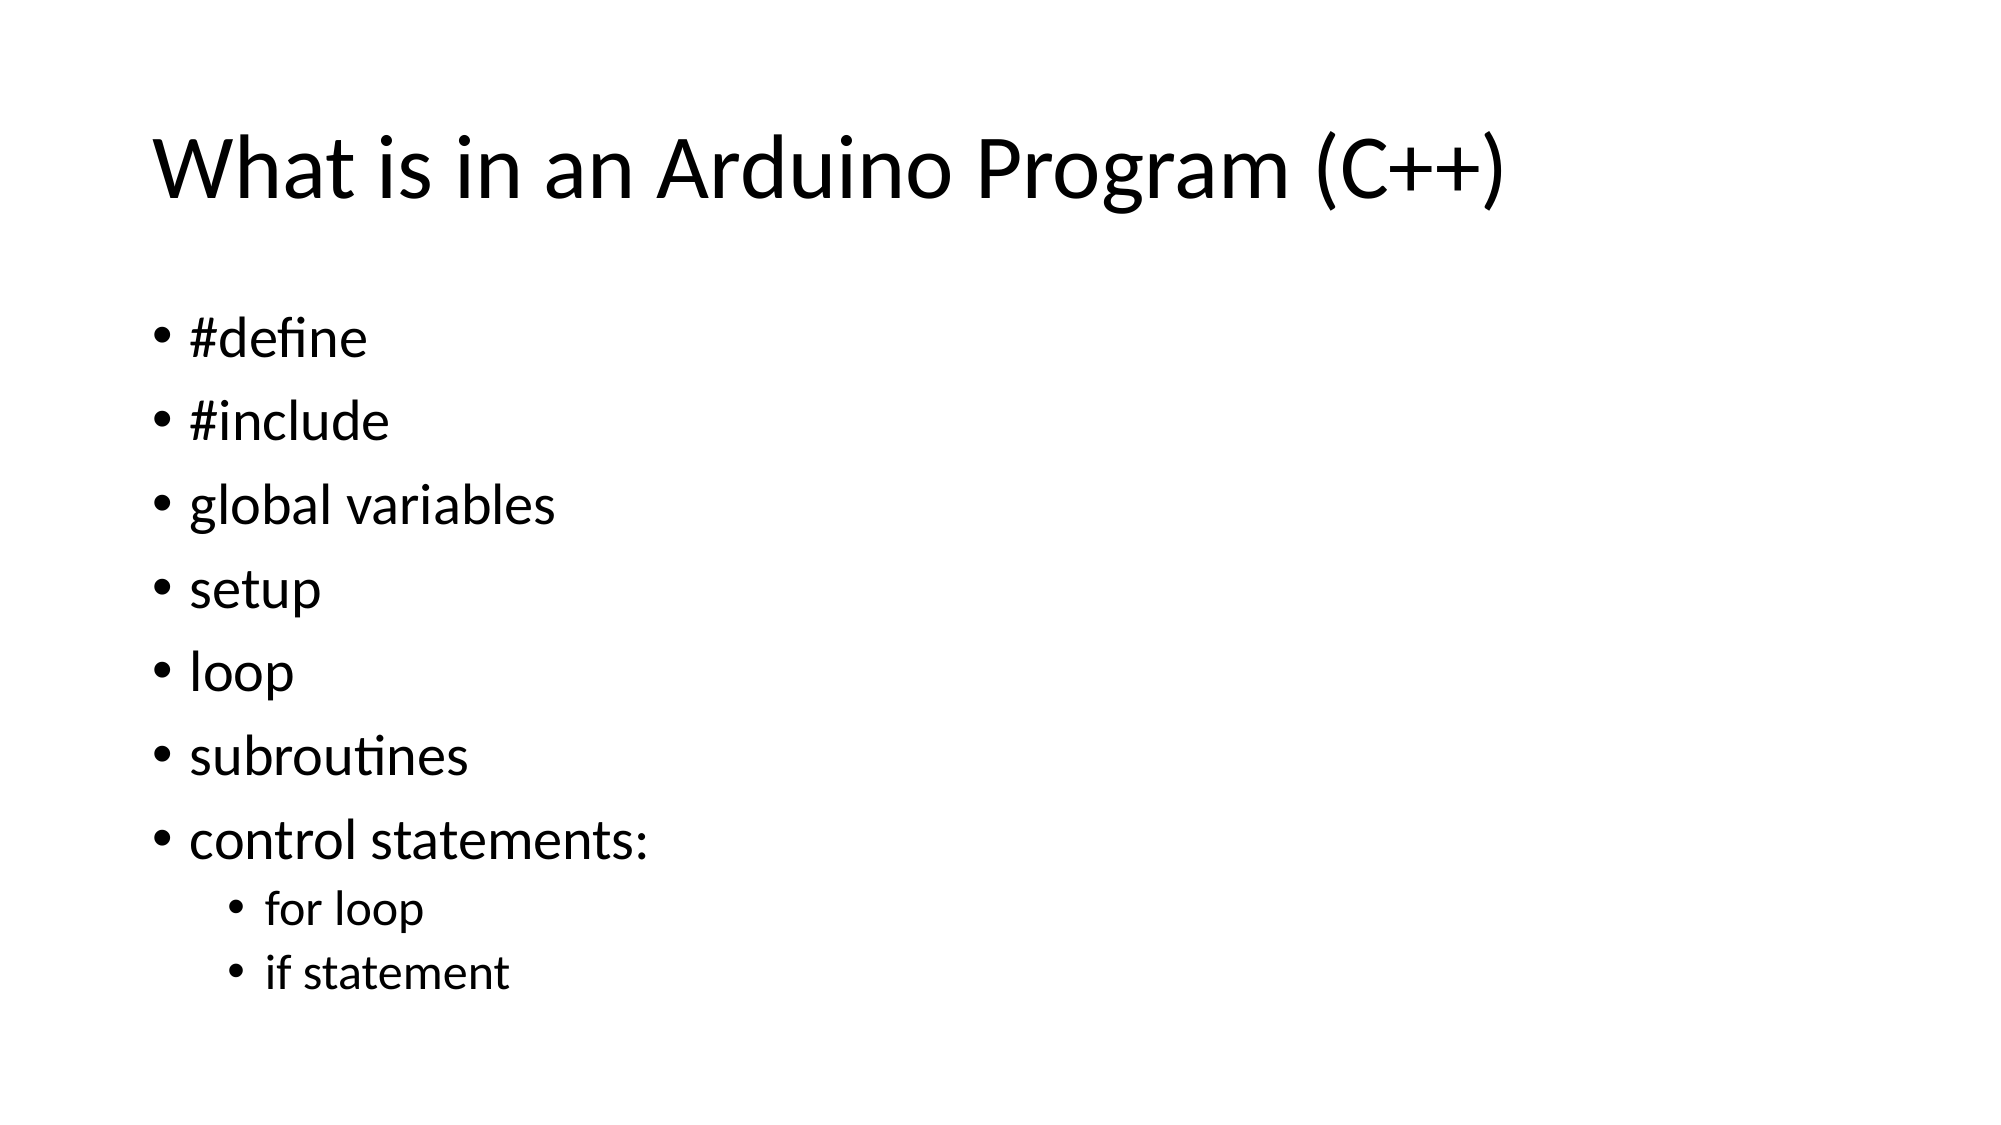

# What is in an Arduino Program (C++)
#define
#include
global variables
setup
loop
subroutines
control statements:
for loop
if statement